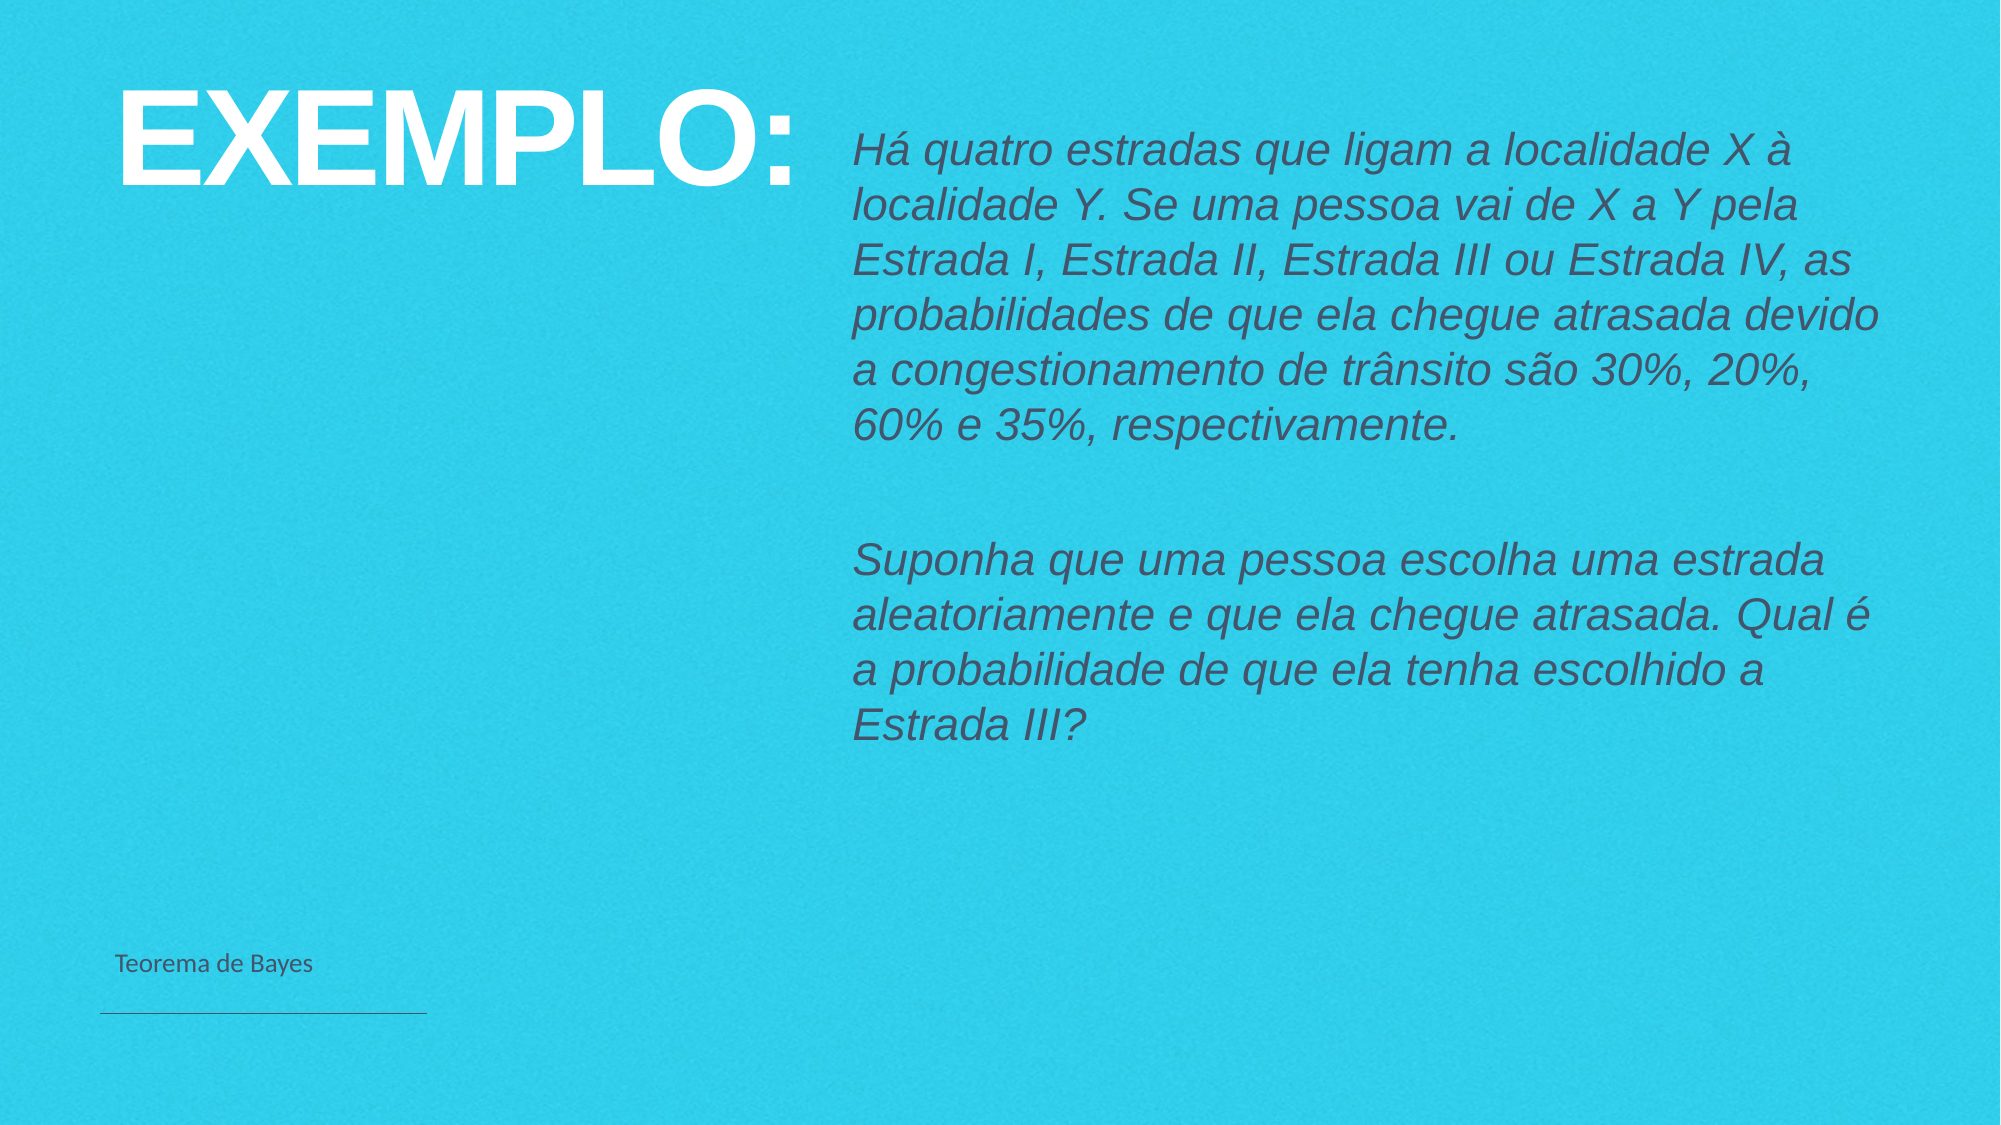

# Exemplo:
Há quatro estradas que ligam a localidade X à localidade Y. Se uma pessoa vai de X a Y pela Estrada I, Estrada II, Estrada III ou Estrada IV, as probabilidades de que ela chegue atrasada devido a congestionamento de trânsito são 30%, 20%, 60% e 35%, respectivamente.

Suponha que uma pessoa escolha uma estrada aleatoriamente e que ela chegue atrasada. Qual é a probabilidade de que ela tenha escolhido a Estrada III?

Teorema de Bayes